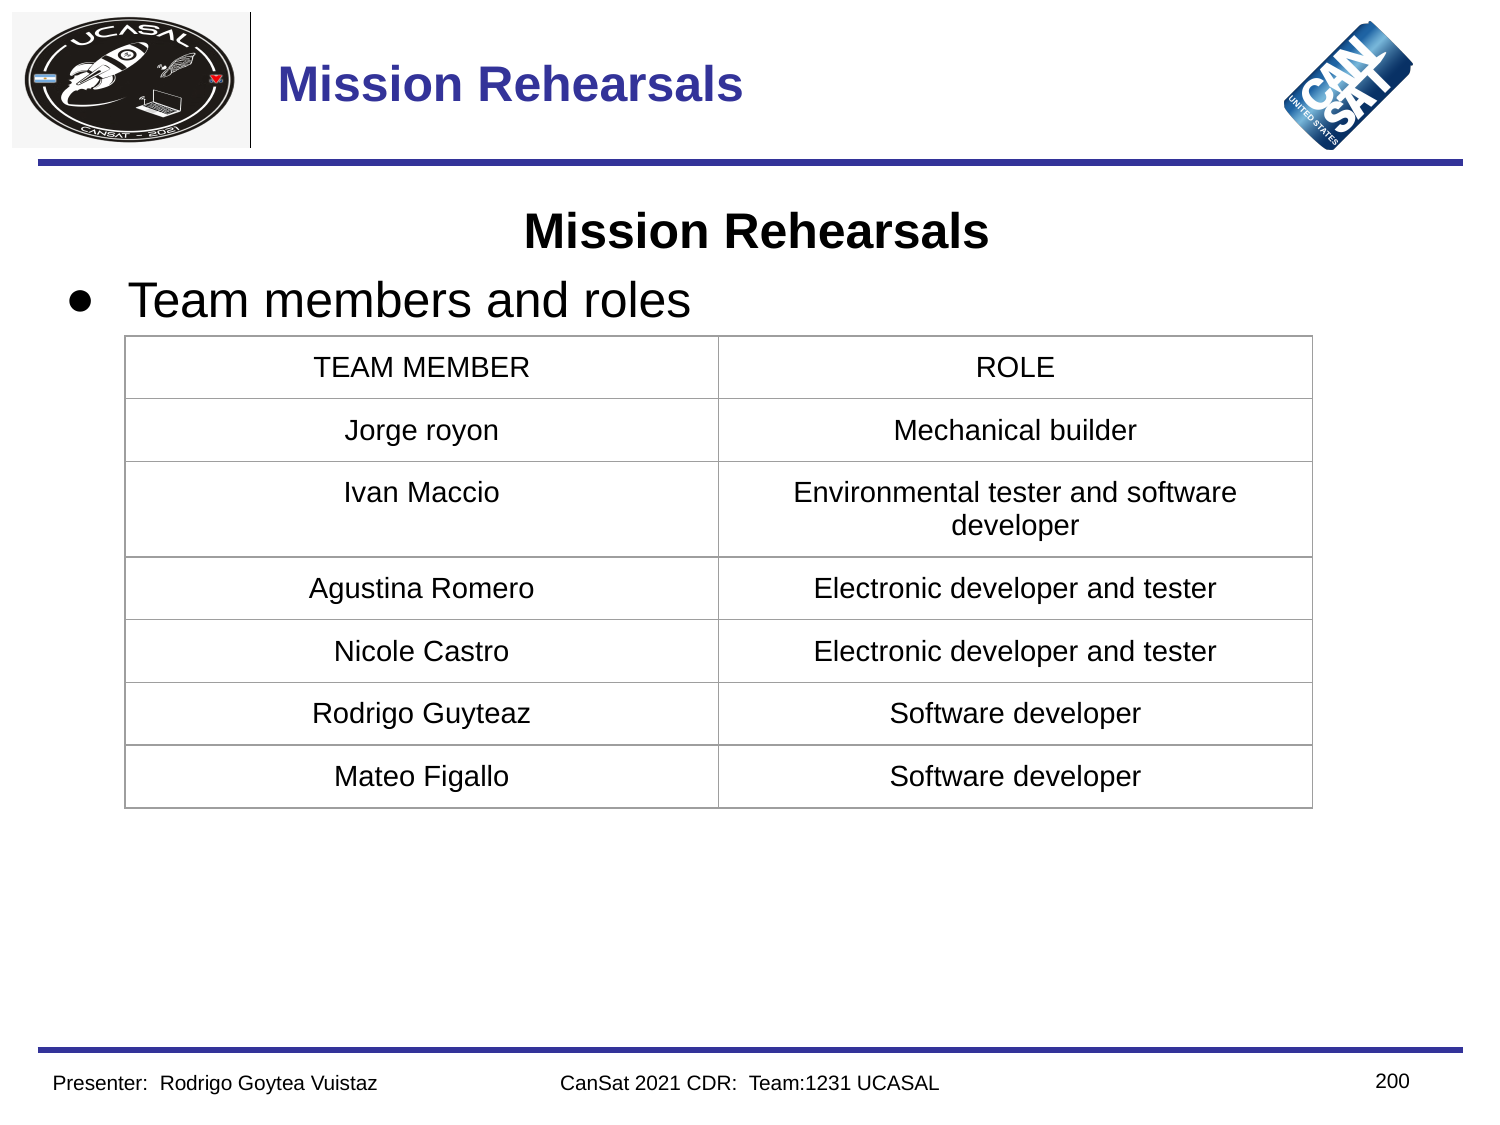

# Mission Rehearsals
 Mission Rehearsals
Team members and roles

| TEAM MEMBER | ROLE |
| --- | --- |
| Jorge royon | Mechanical builder |
| Ivan Maccio | Environmental tester and software developer |
| Agustina Romero | Electronic developer and tester |
| Nicole Castro | Electronic developer and tester |
| Rodrigo Guyteaz | Software developer |
| Mateo Figallo | Software developer |
200
Presenter:  Rodrigo Goytea Vuistaz
CanSat 2021 CDR:  Team:1231 UCASAL